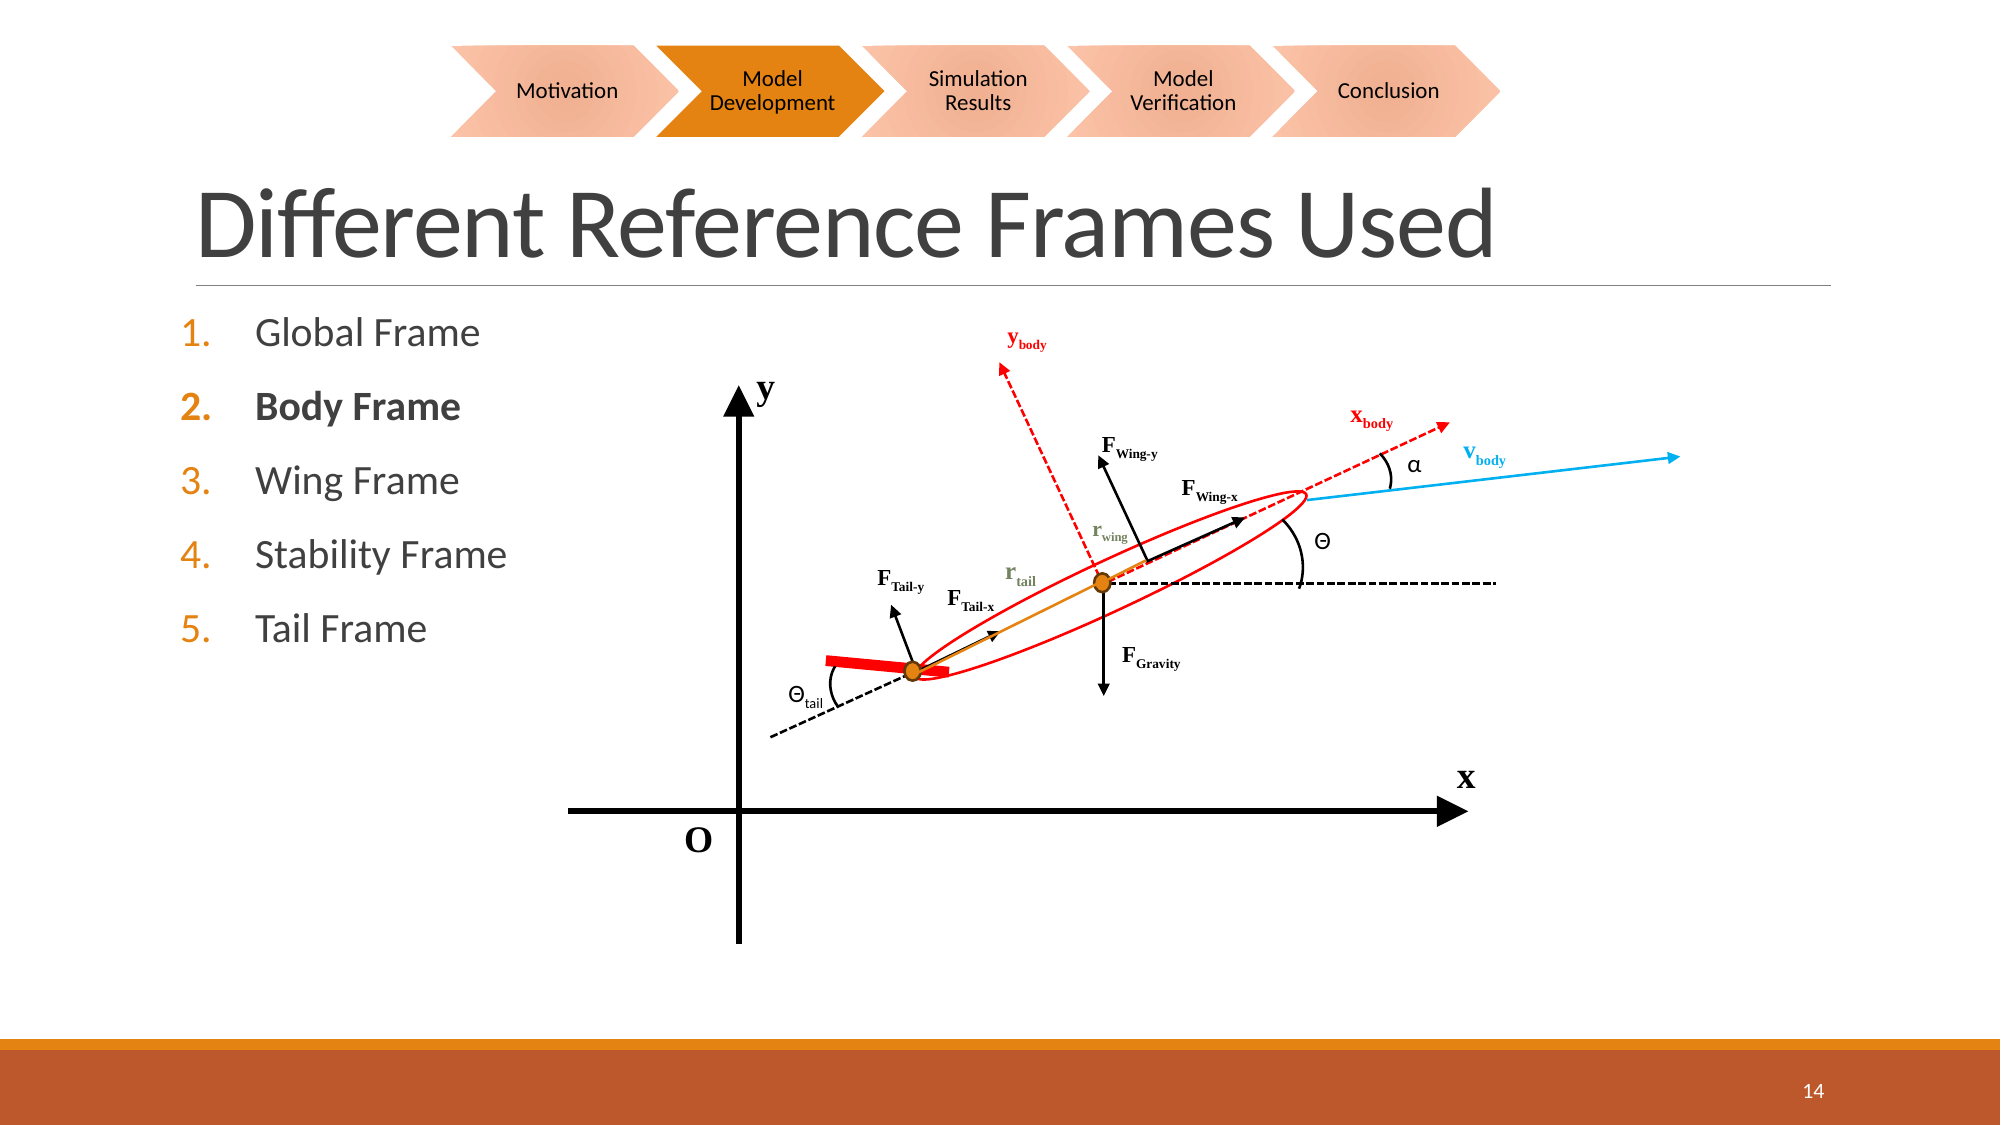

Motivation
Model Development
Simulation Results
Model Verification
Conclusion
# Different Reference Frames Used
Global Frame
Body Frame
Wing Frame
Stability Frame
Tail Frame
ybody
xbody

Θ

FWing-y
FWing-x
FTail-y
FTail-x
FGravity
y
vbody
α

rwing
rtail

Θtail
x
O
14